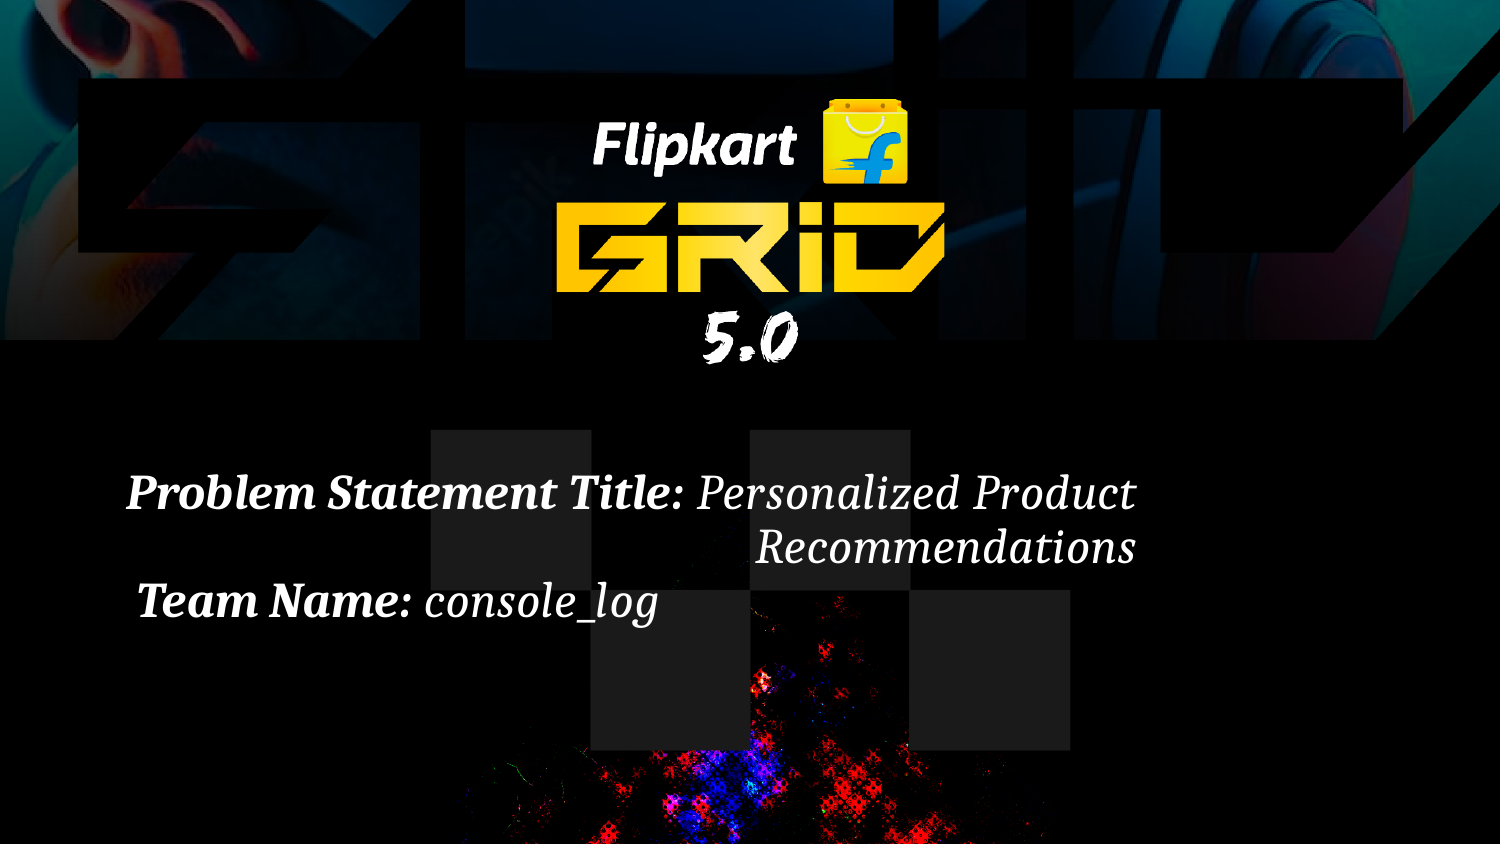

Problem Statement Title: Personalized Product     Recommendations
 Team Name: console_log